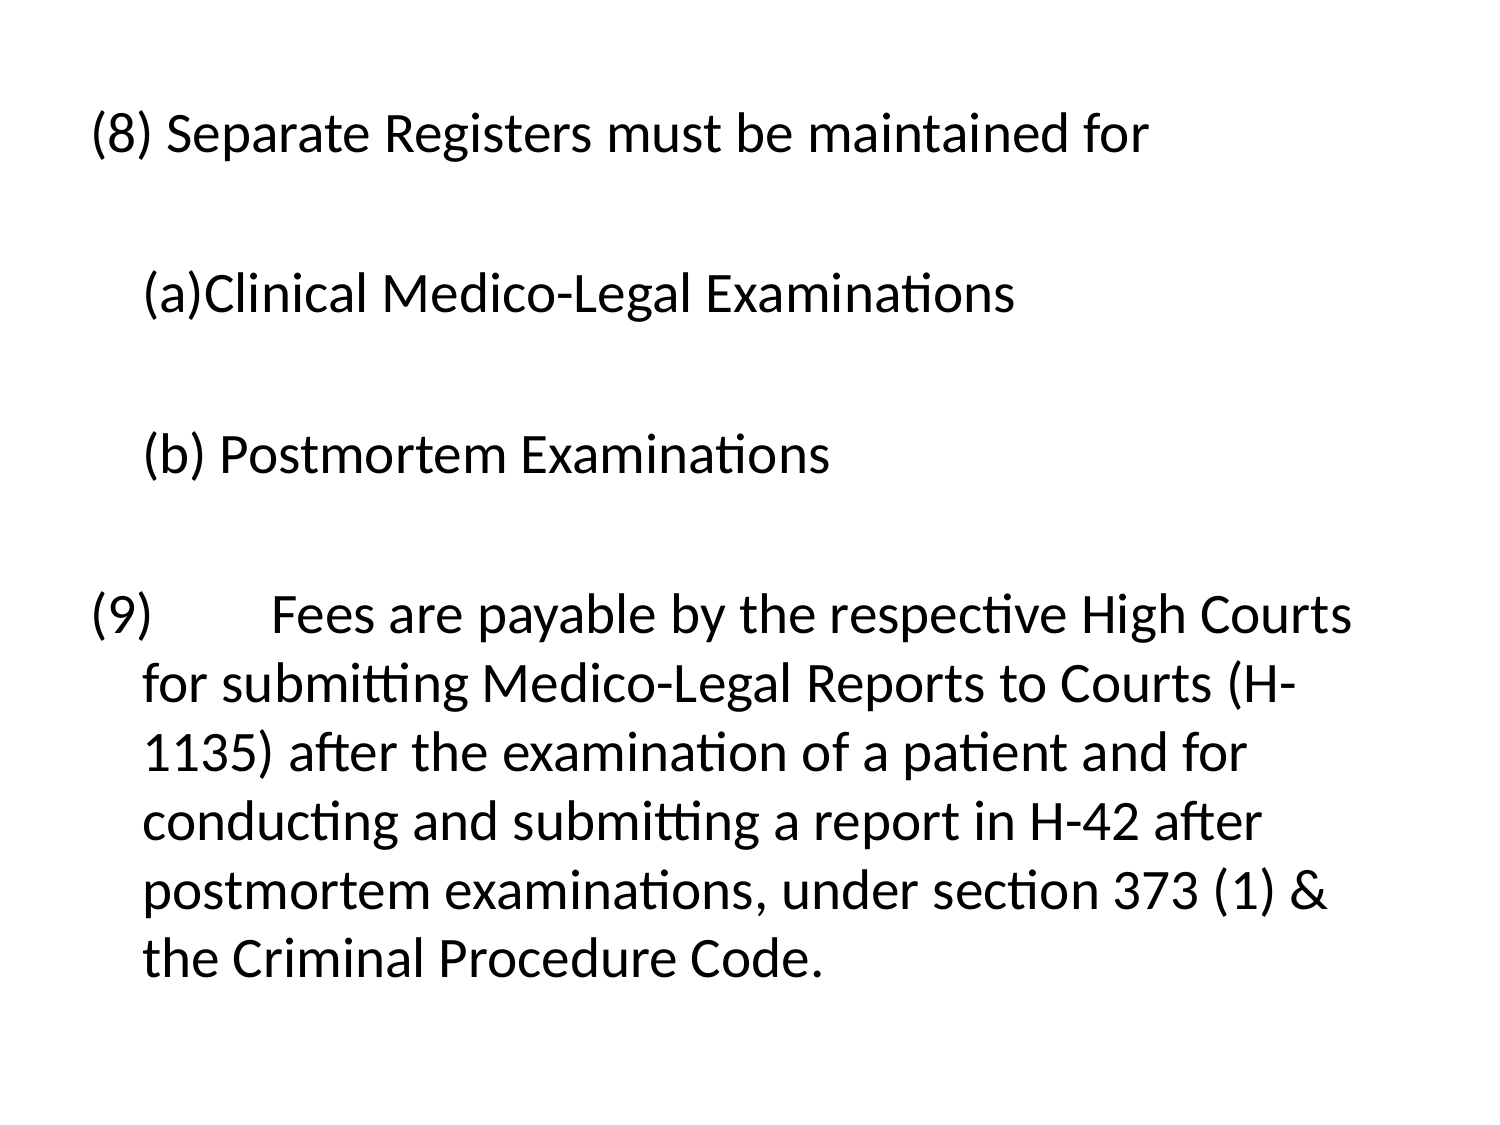

#
(8) Separate Registers must be maintained for

		(a)Clinical Medico-Legal Examinations

		(b) Postmortem Examinations

(9)	Fees are payable by the respective High Courts for submitting Medico-Legal Reports to Courts (H-1135) after the examination of a patient and for conducting and submitting a report in H-42 after postmortem examinations, under section 373 (1) & the Criminal Procedure Code.